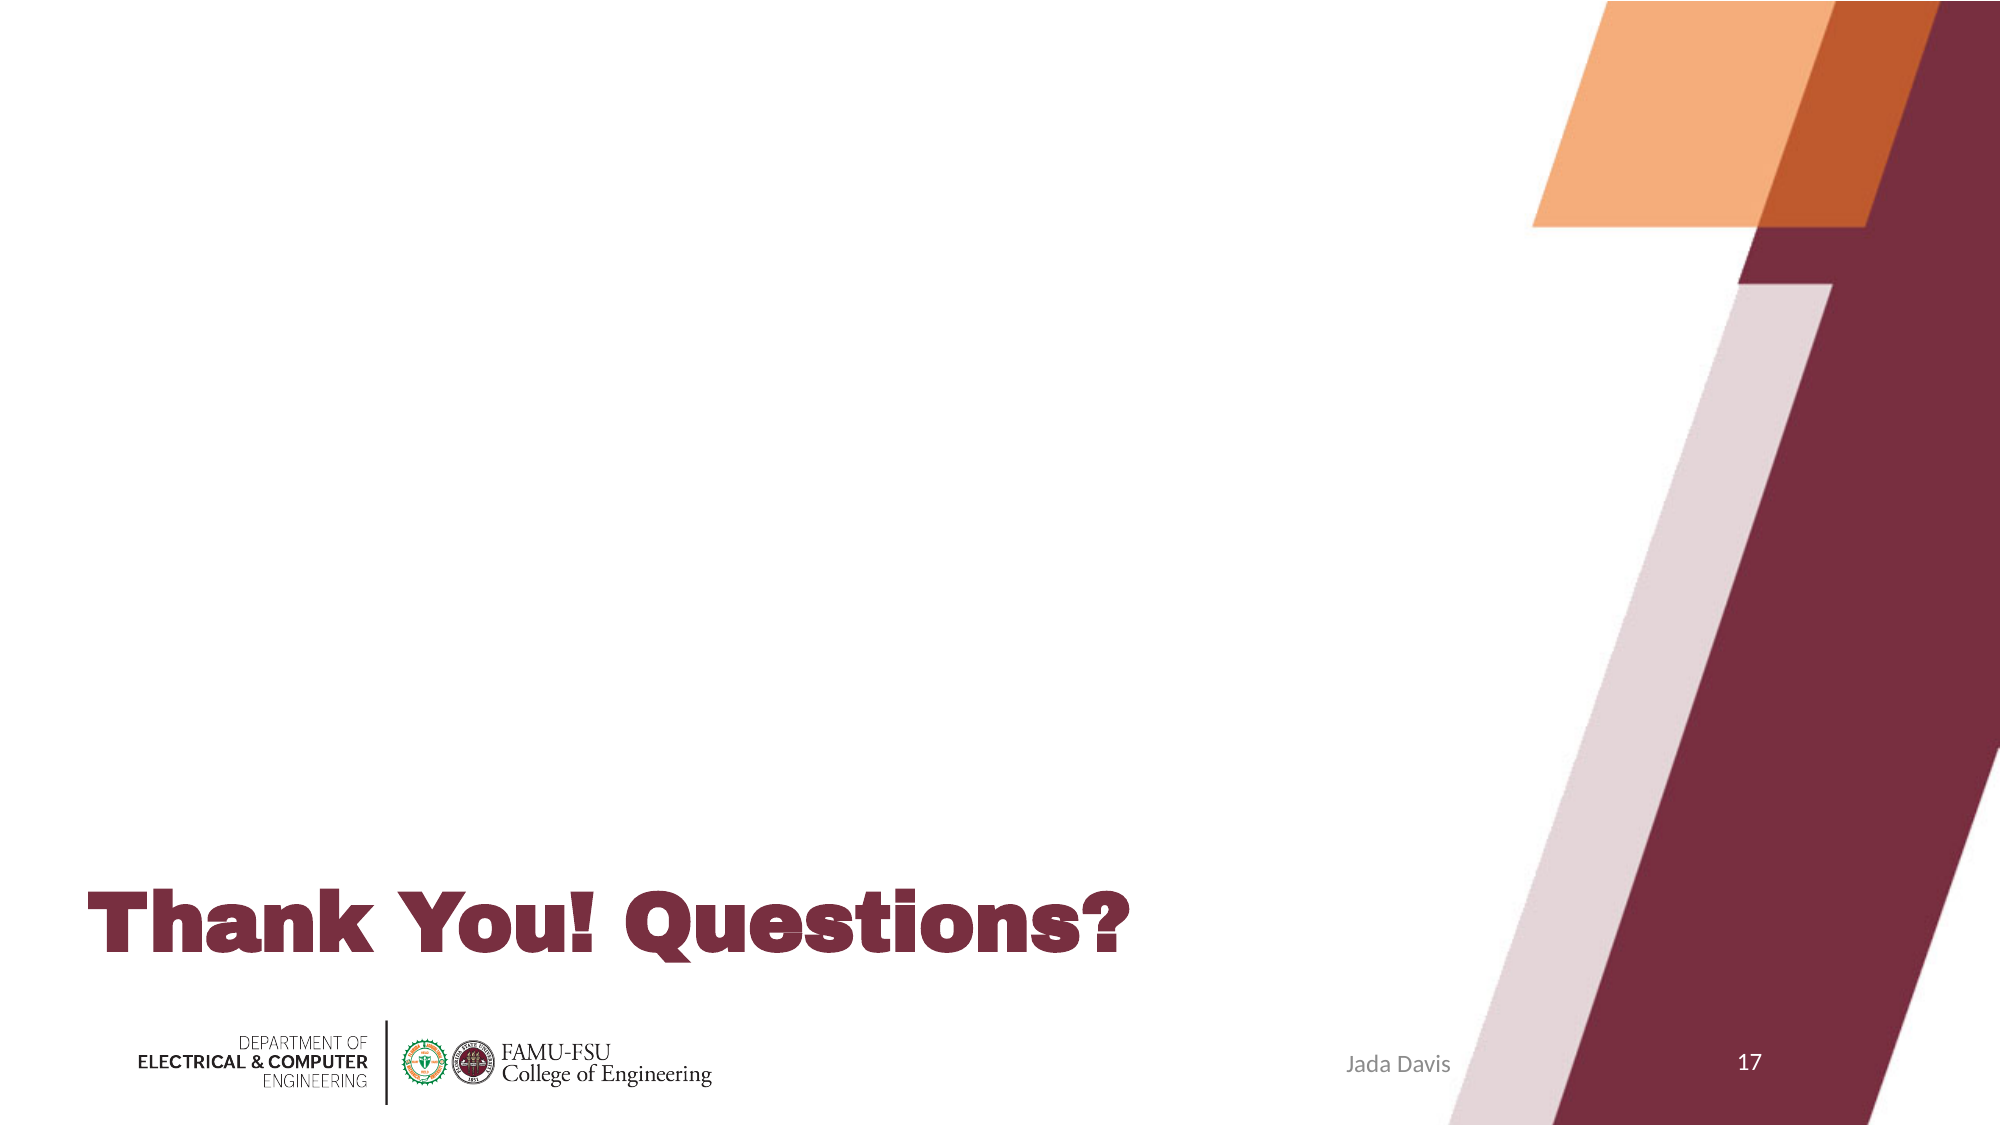

# Thank You! Questions?
17
Jada Davis